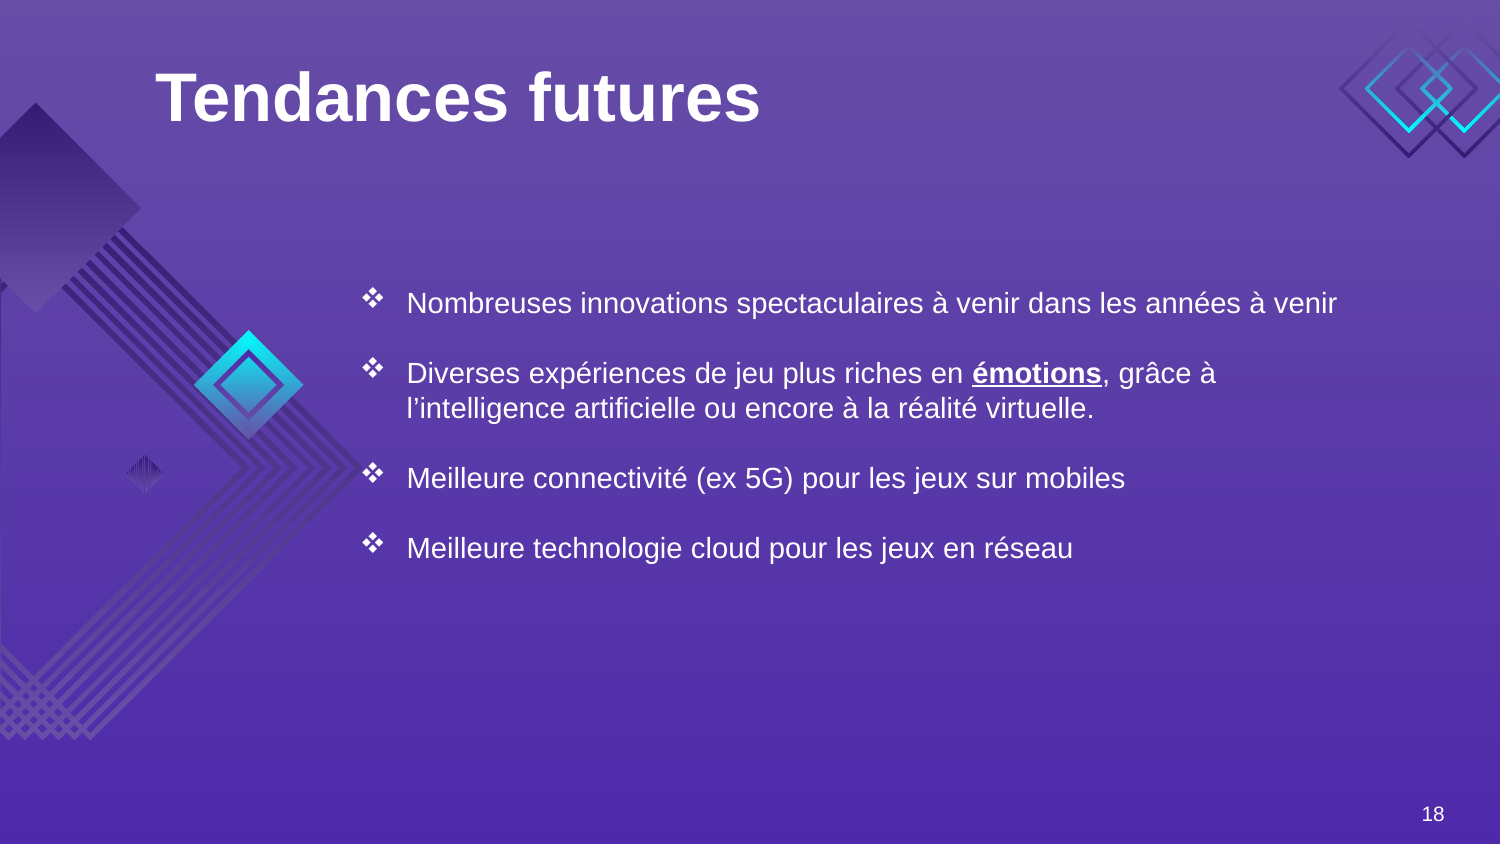

# Tendances futures
Nombreuses innovations spectaculaires à venir dans les années à venir

Diverses expériences de jeu plus riches en émotions, grâce à l’intelligence artificielle ou encore à la réalité virtuelle.

Meilleure connectivité (ex 5G) pour les jeux sur mobiles

Meilleure technologie cloud pour les jeux en réseau

18